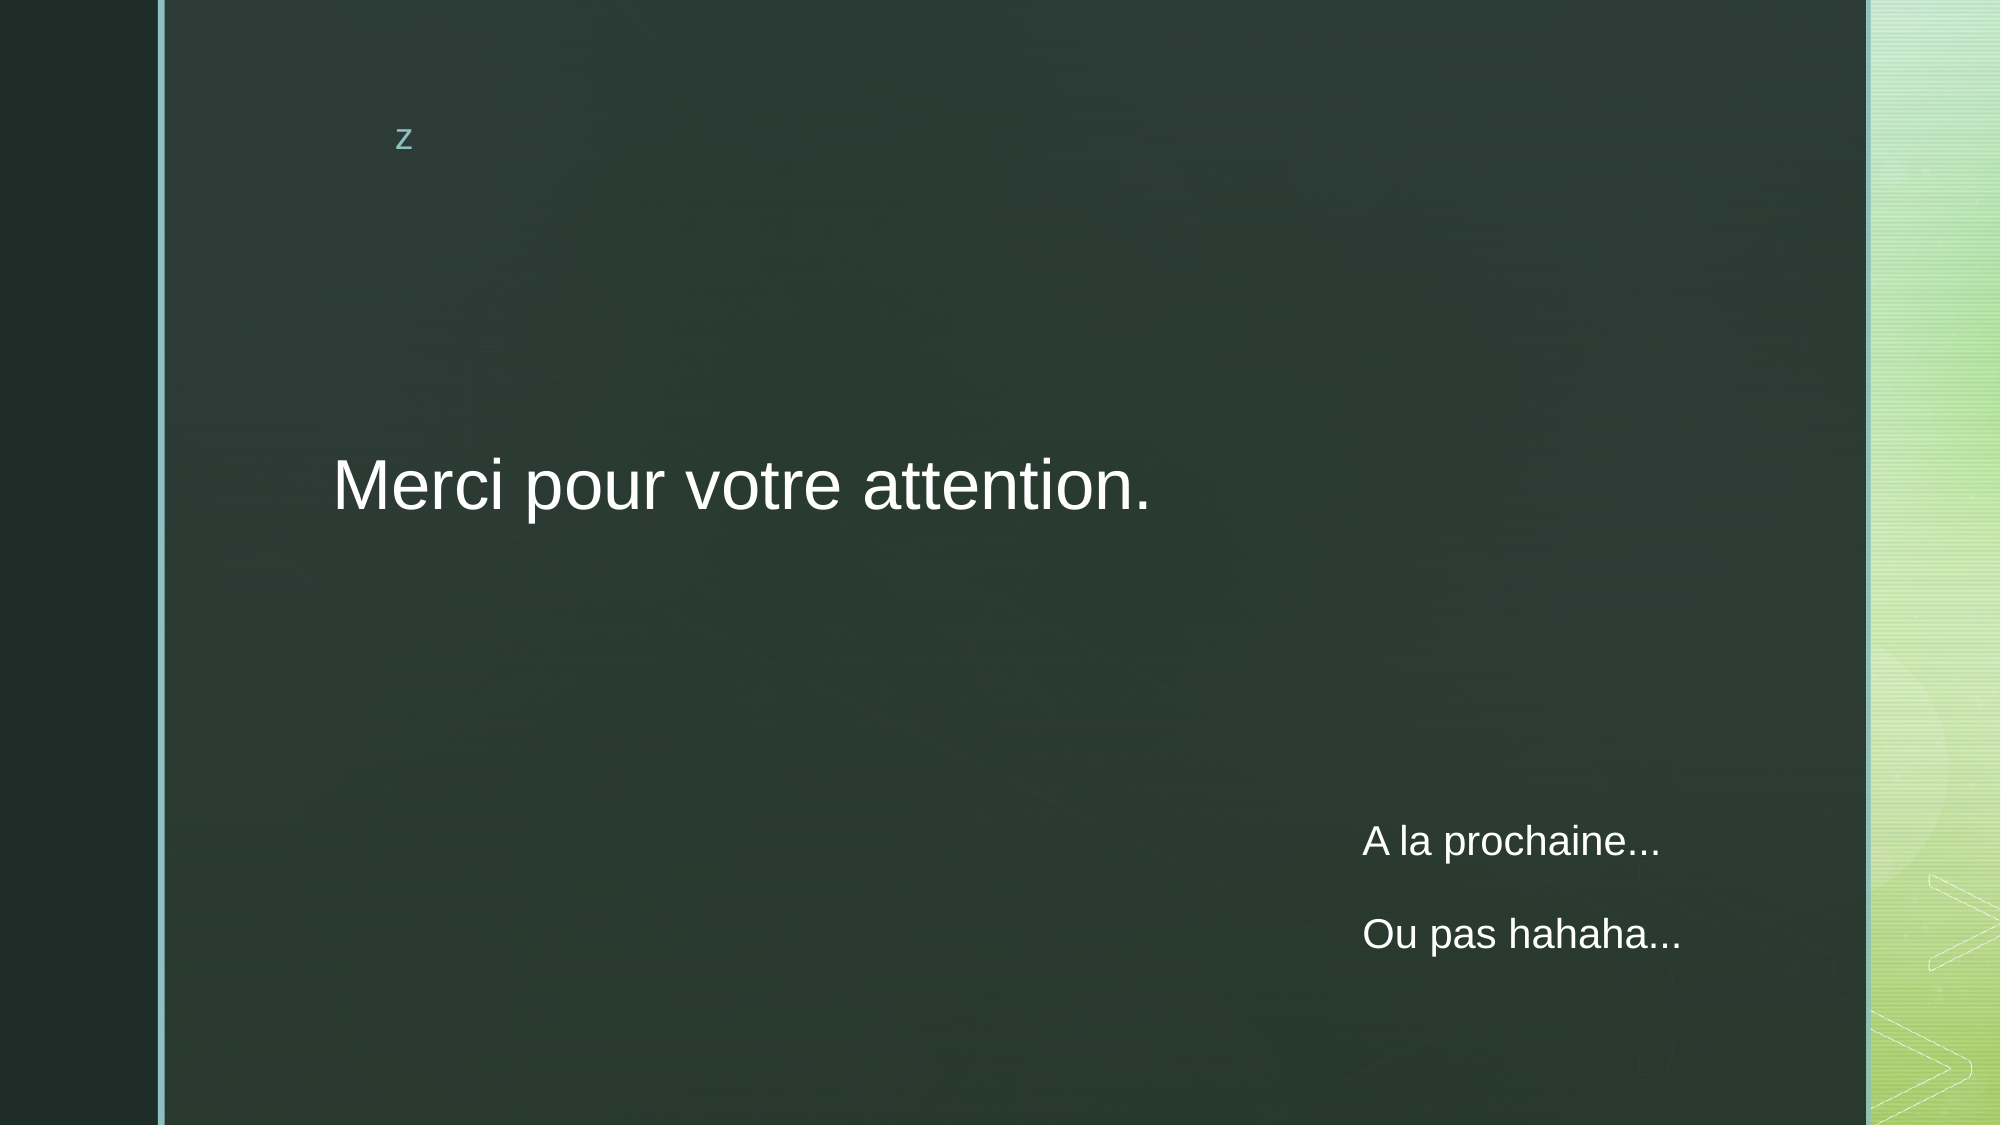

# Merci pour votre attention.
A la prochaine...
Ou pas hahaha...